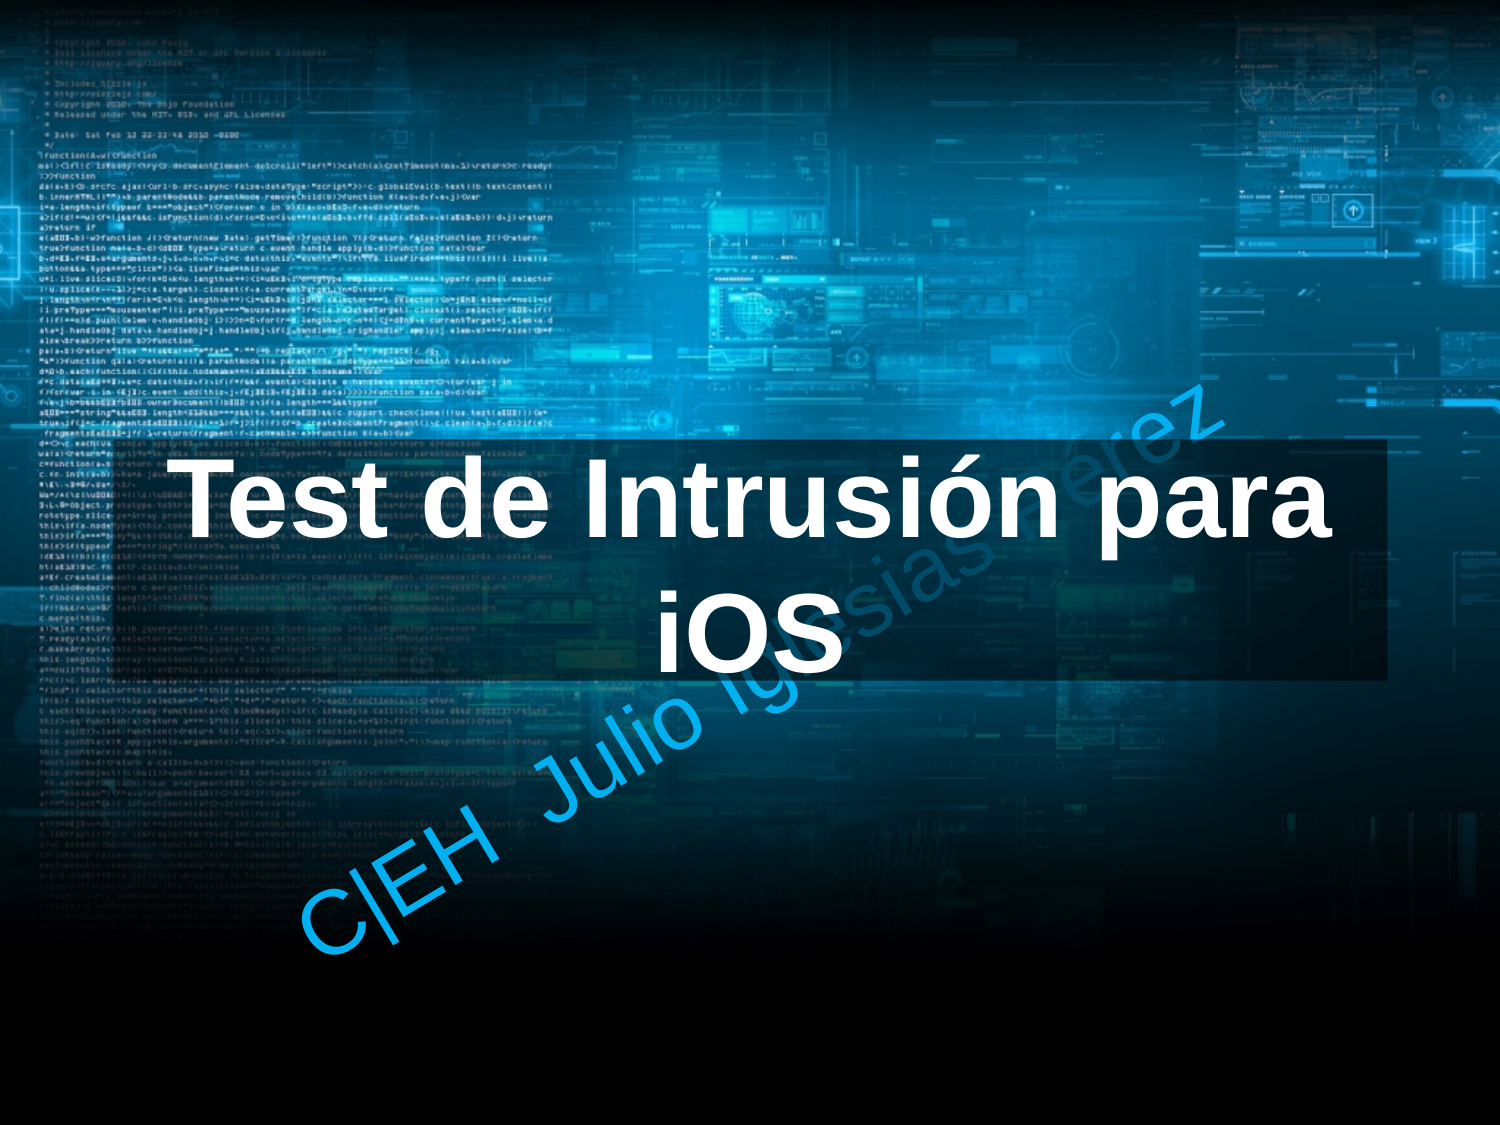

# Test de Intrusión para iOS
C|EH  Julio Iglesias Pérez